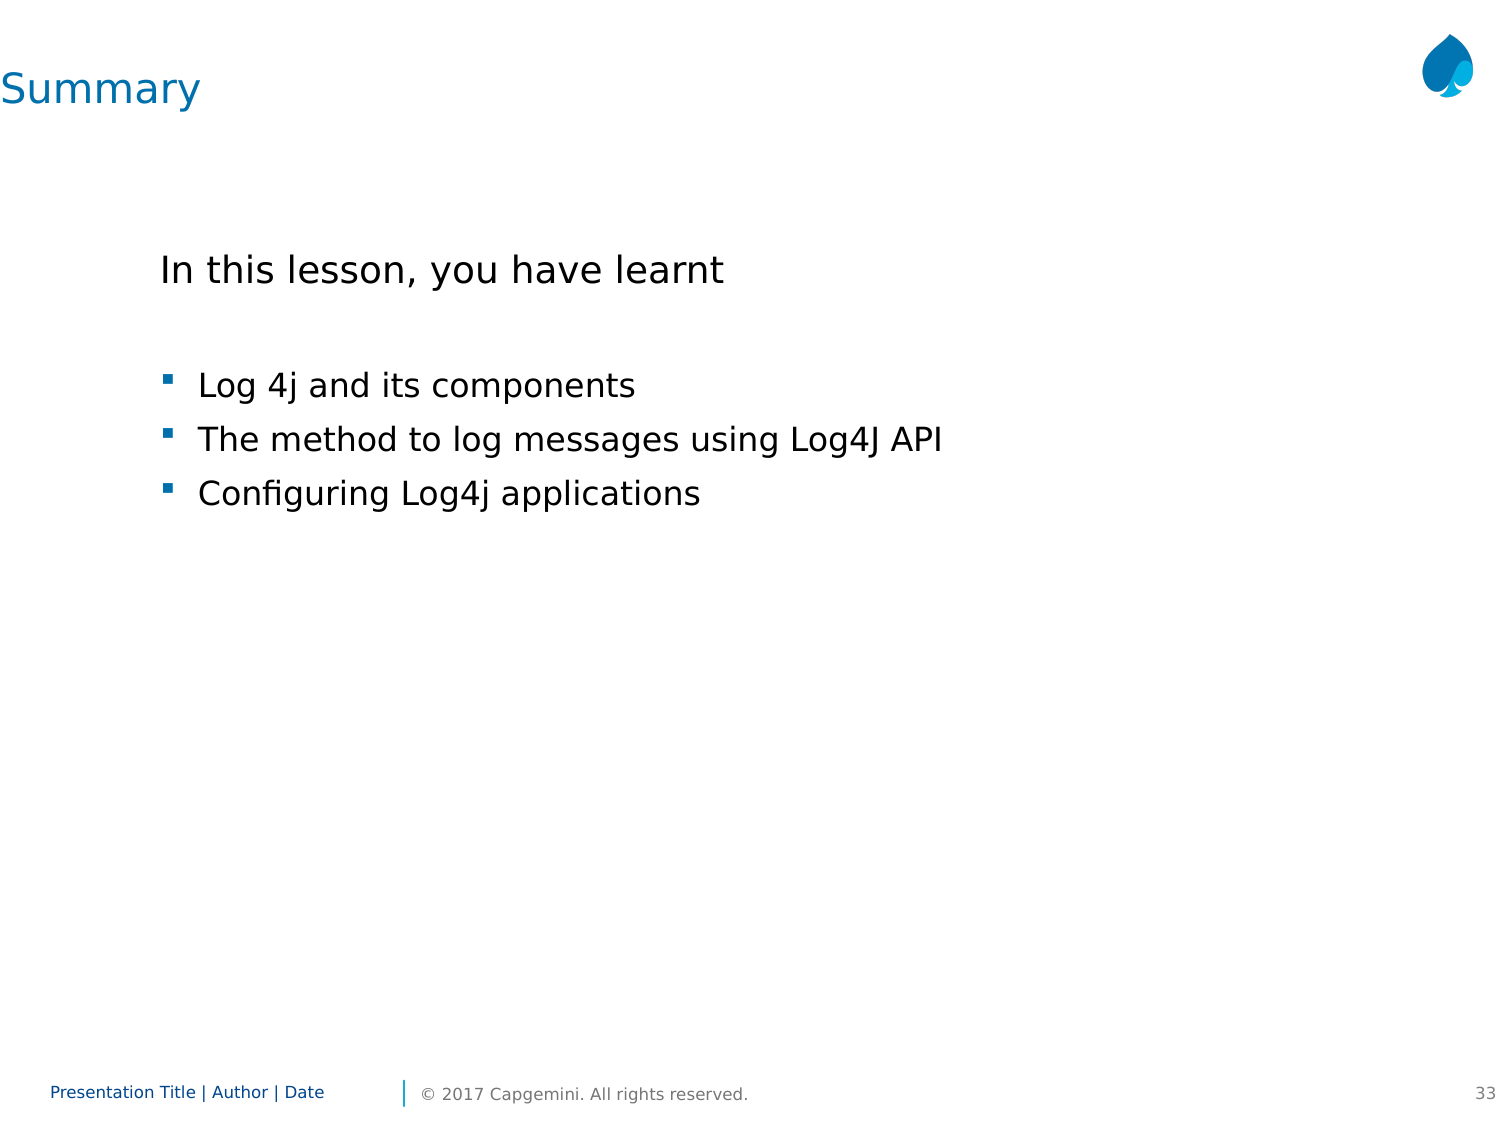

Summary
In this lesson, you have learnt

Log 4j and its components
The method to log messages using Log4J API
Configuring Log4j applications